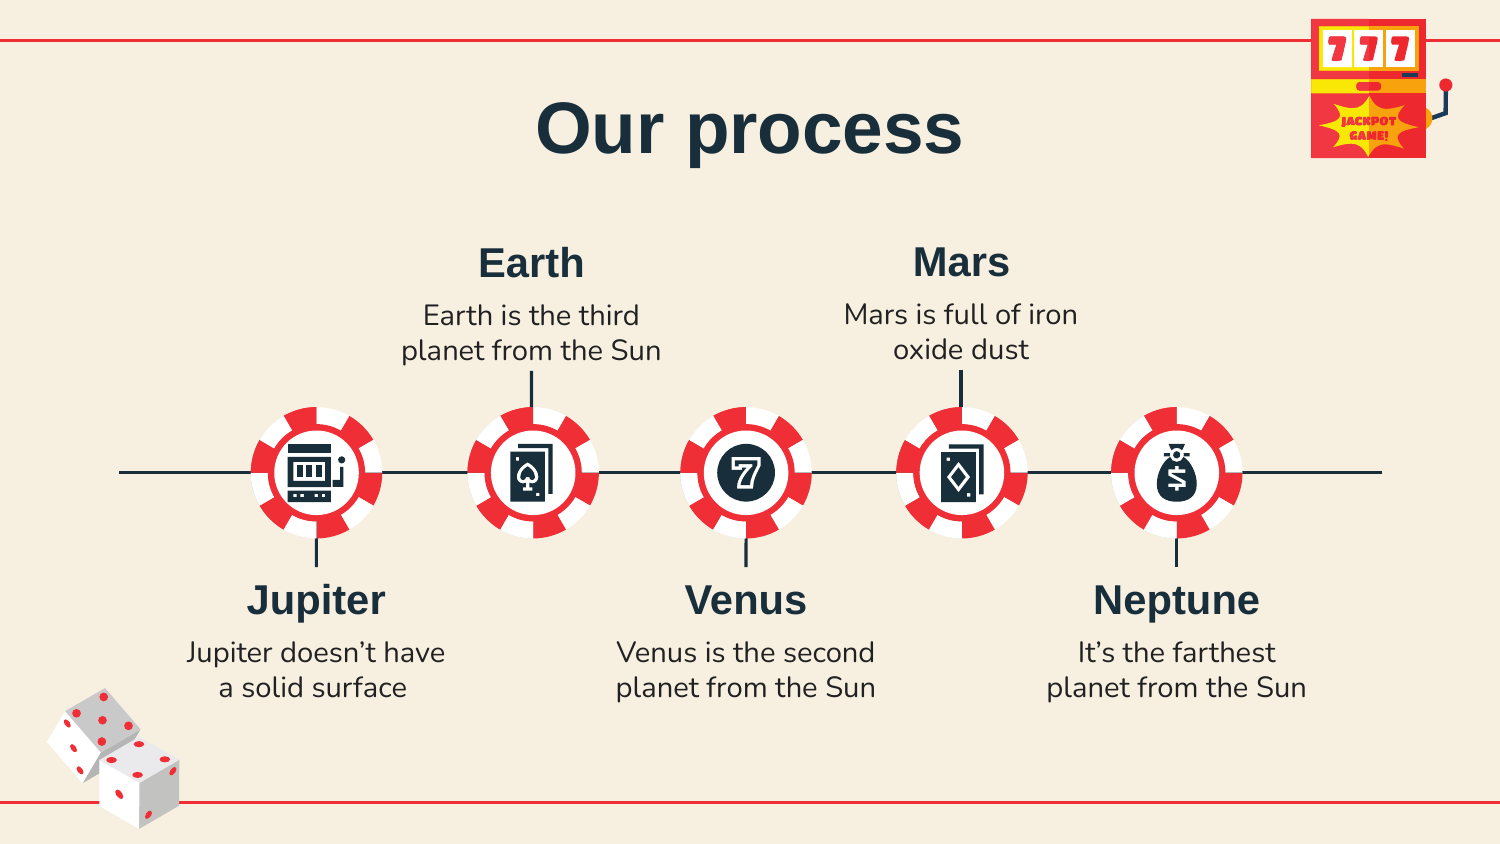

# Our process
Mars
Earth
Mars is full of iron oxide dust
Earth is the third planet from the Sun

Jupiter
Neptune
Venus
Jupiter doesn’t have a solid surface
Venus is the second planet from the Sun
It’s the farthest planet from the Sun